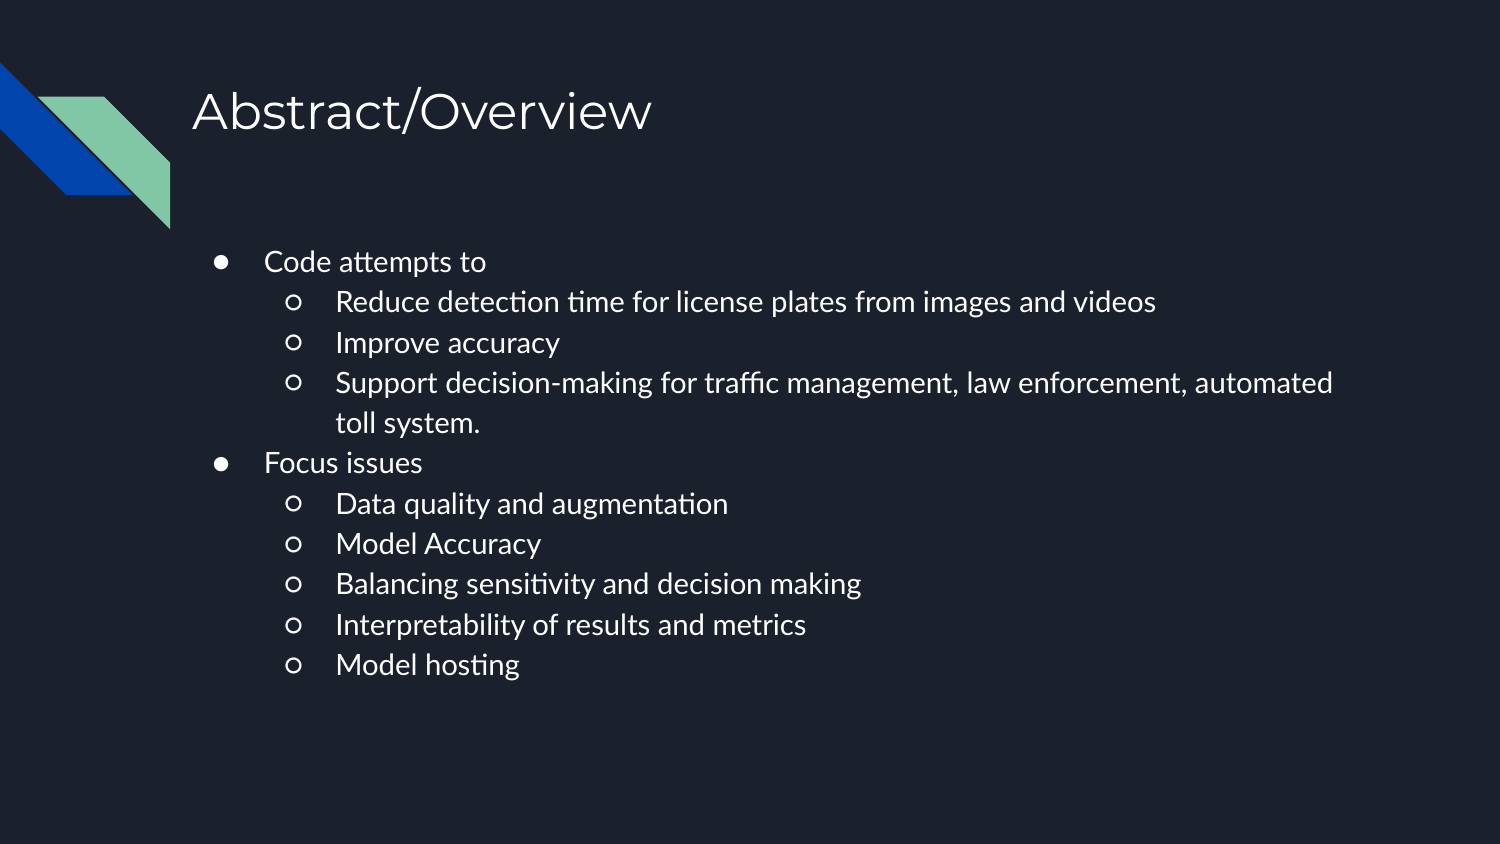

# Abstract/Overview

Code attempts to
Reduce detection time for license plates from images and videos
Improve accuracy
Support decision-making for traffic management, law enforcement, automated toll system.
Focus issues
Data quality and augmentation
Model Accuracy
Balancing sensitivity and decision making
Interpretability of results and metrics
Model hosting